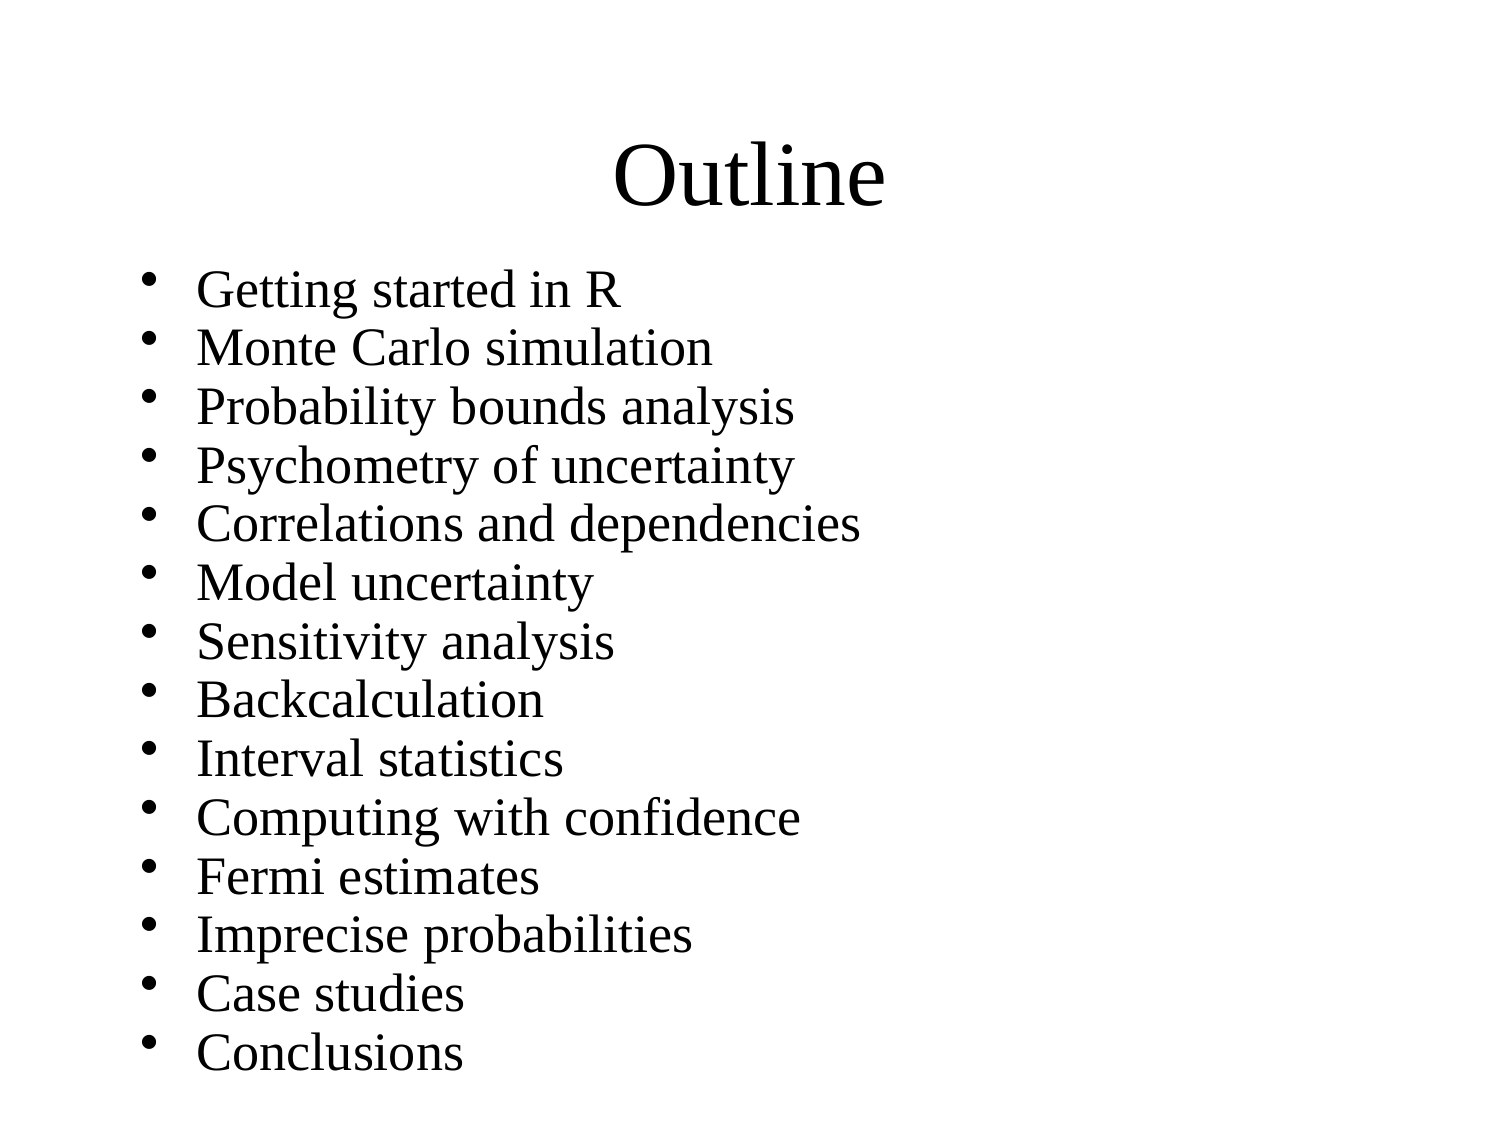

# Outline
Getting started in R
Monte Carlo simulation
Probability bounds analysis
Psychometry of uncertainty
Correlations and dependencies
Model uncertainty
Sensitivity analysis
Backcalculation
Interval statistics
Computing with confidence
Fermi estimates
Imprecise probabilities
Case studies
Conclusions